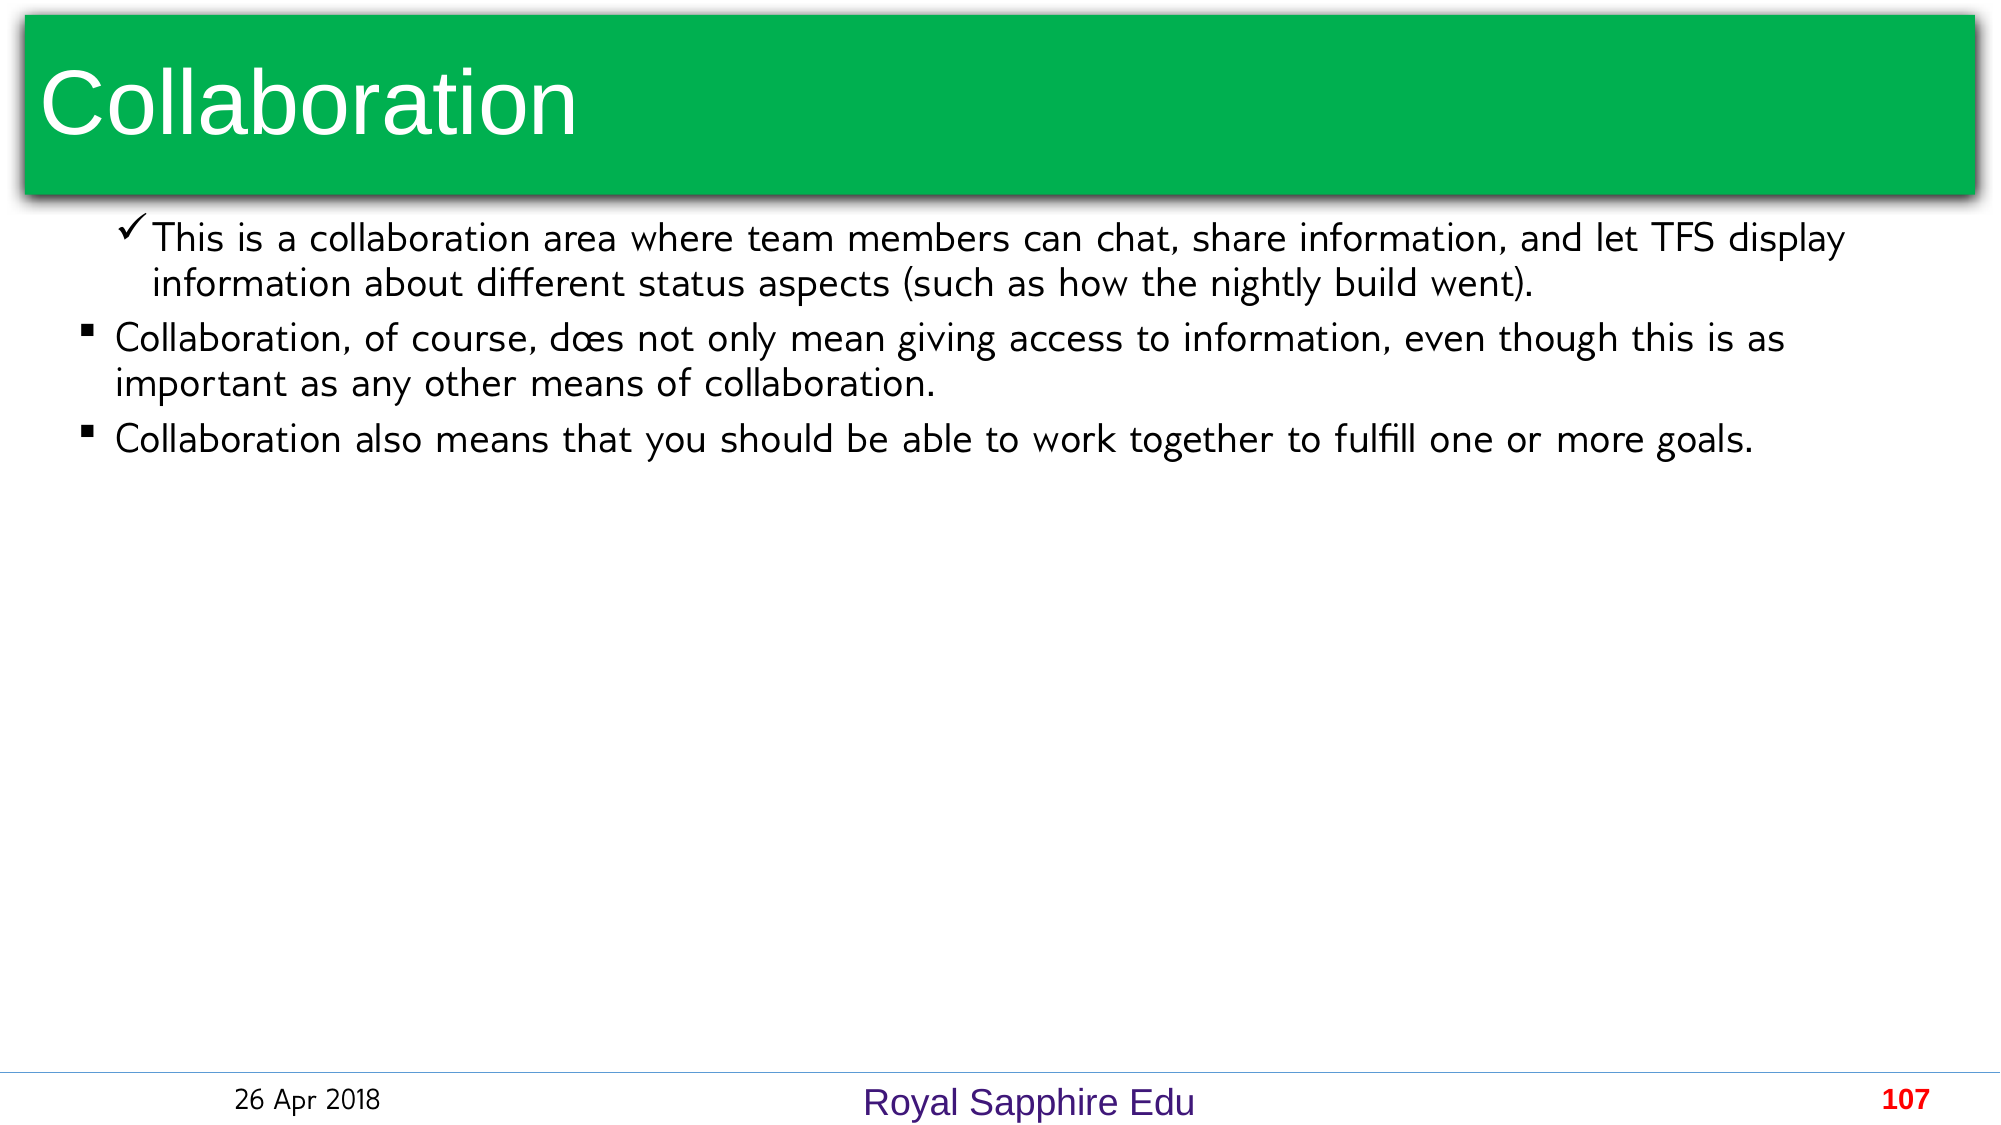

# Collaboration
This is a collaboration area where team members can chat, share information, and let TFS display information about different status aspects (such as how the nightly build went).
Collaboration, of course, does not only mean giving access to information, even though this is as important as any other means of collaboration.
Collaboration also means that you should be able to work together to fulfill one or more goals.
26 Apr 2018
107